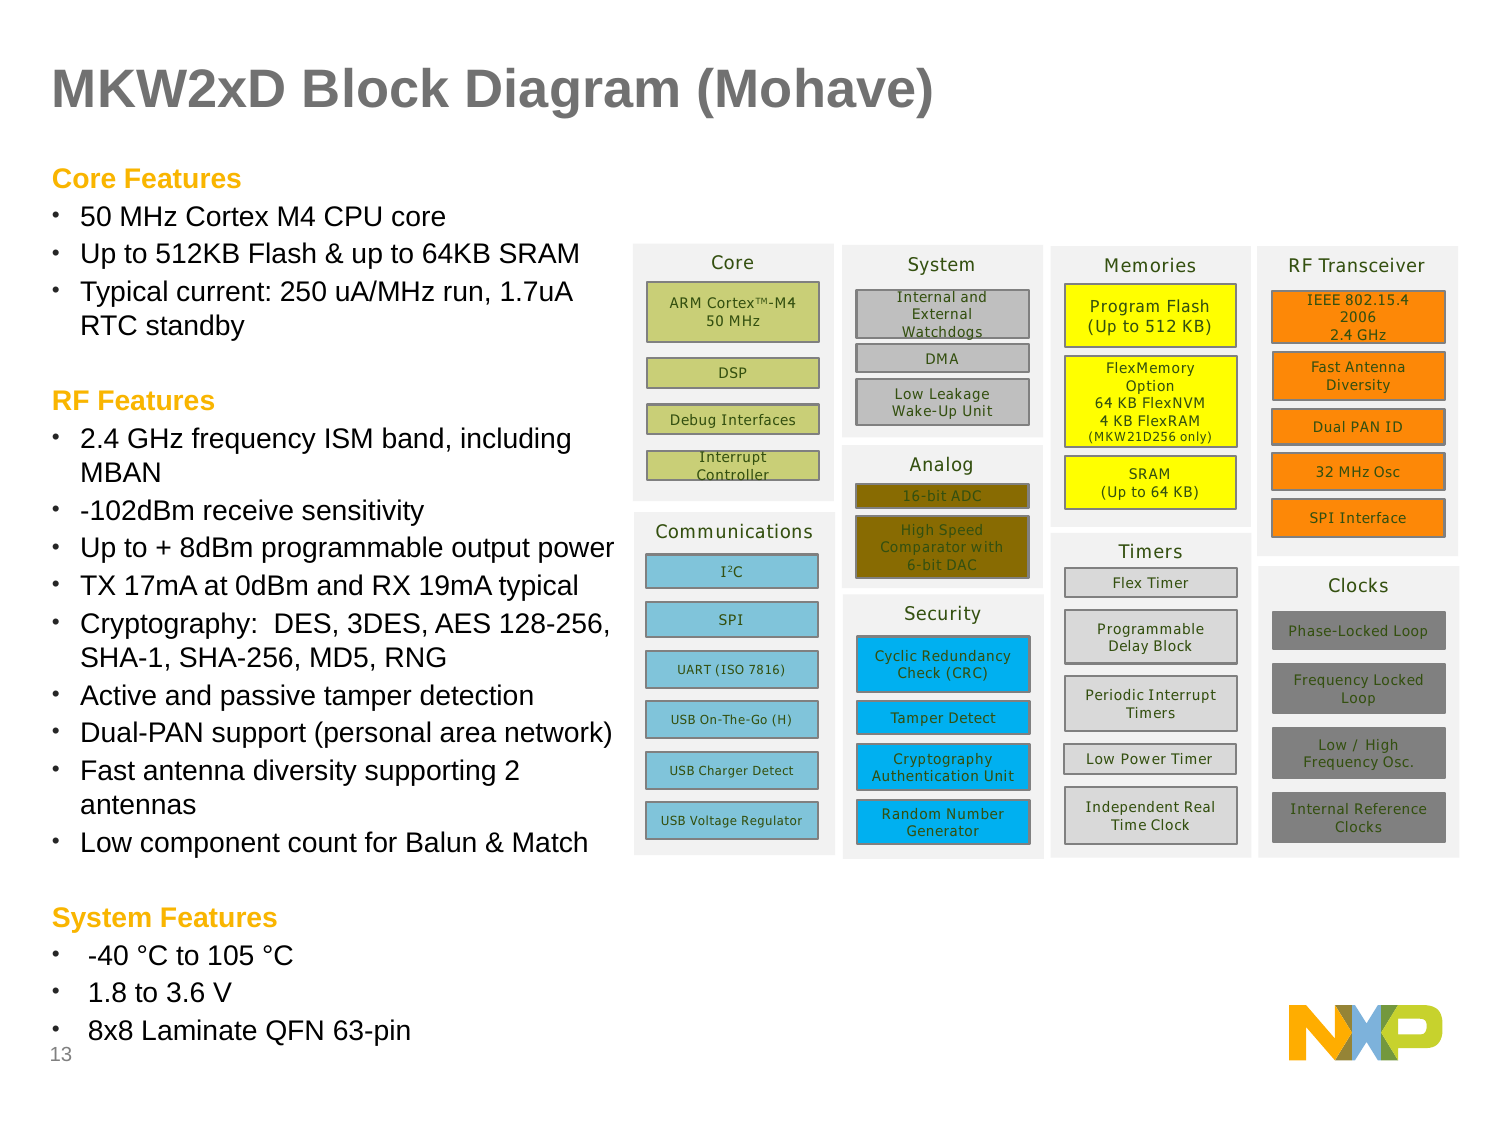

# MKW2xD Block Diagram (Mohave)
Core Features
50 MHz Cortex M4 CPU core
Up to 512KB Flash & up to 64KB SRAM
Typical current: 250 uA/MHz run, 1.7uA  RTC standby

RF Features
2.4 GHz frequency ISM band, including MBAN
-102dBm receive sensitivity
Up to + 8dBm programmable output power
TX 17mA at 0dBm and RX 19mA typical
Cryptography:  DES, 3DES, AES 128-256, SHA-1, SHA-256, MD5, RNG
Active and passive tamper detection
Dual-PAN support (personal area network)
Fast antenna diversity supporting 2 antennas
Low component count for Balun & Match

System Features
 -40 °C to 105 °C
 1.8 to 3.6 V
 8x8 Laminate QFN 63-pin

Core
System
Memories
RF Transceiver
ARM CortexTM-M4
50 MHz
Program Flash
(Up to 512 KB)
Internal and External Watchdogs
IEEE 802.15.4 2006
2.4 GHz
DMA
Fast Antenna Diversity
FlexMemory Option
64 KB FlexNVM
4 KB FlexRAM
(MKW21D256 only)
DSP
Low Leakage Wake-Up Unit
Debug Interfaces
Dual PAN ID
Analog
Interrupt Controller
32 MHz Osc
SRAM
(Up to 64 KB)
16-bit ADC
SPI Interface
Communications
High Speed Comparator with
6-bit DAC
Timers
I2C
Clocks
Flex Timer
Security
SPI
Programmable Delay Block
Phase-Locked Loop
Cyclic Redundancy Check (CRC)
UART (ISO 7816)
Frequency Locked Loop
Periodic Interrupt Timers
Tamper Detect
USB On-The-Go (H)
Low / High Frequency Osc.
Low Power Timer
Cryptography Authentication Unit
USB Charger Detect
Independent Real Time Clock
Internal Reference Clocks
Random Number Generator
USB Voltage Regulator
High performance 2.4 GHz 802.15.4 transceiver